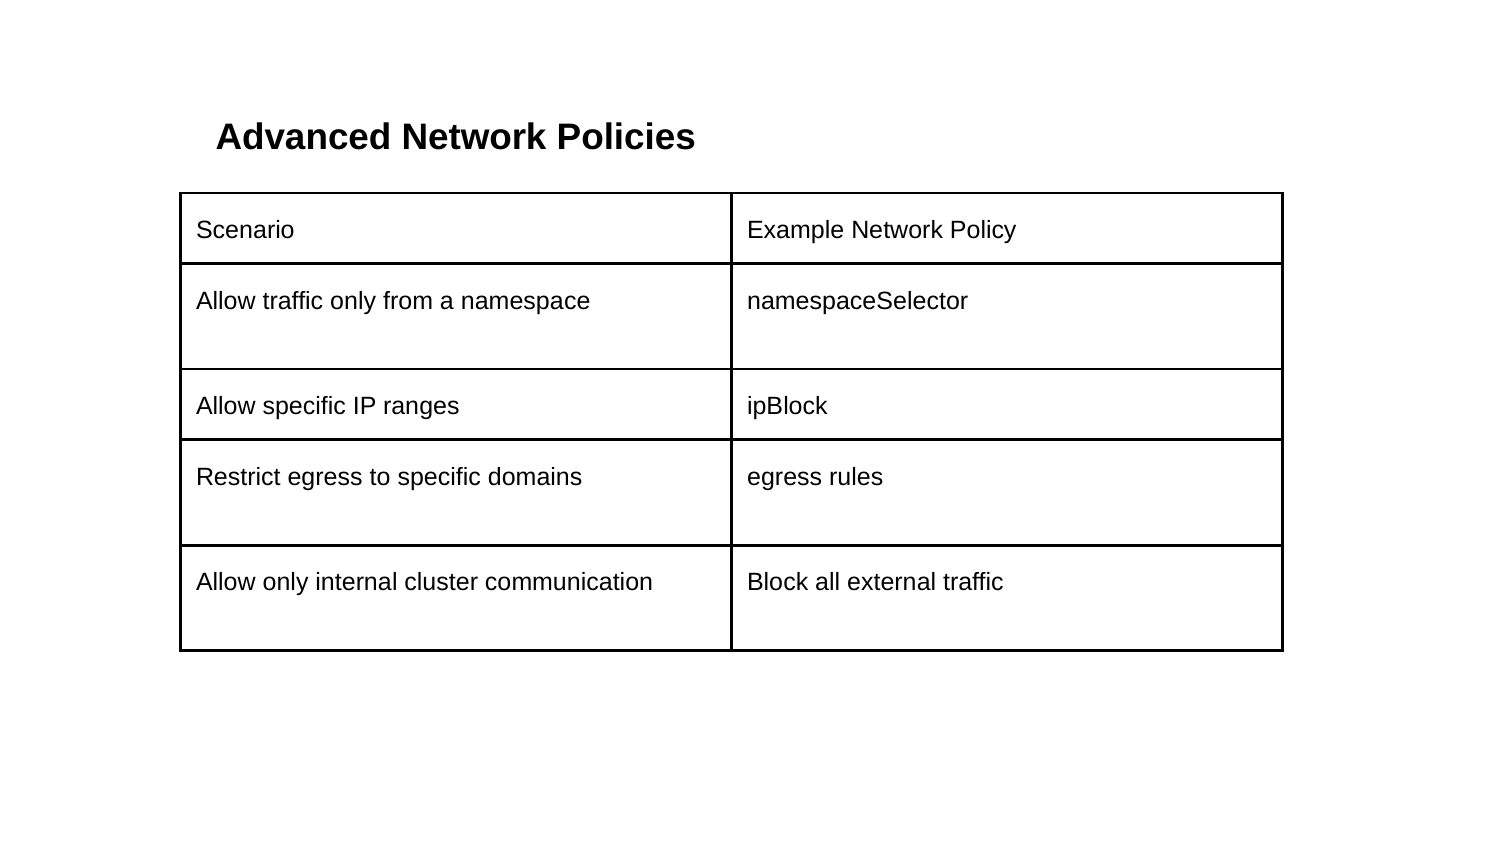

Advanced Network Policies
| Scenario | Example Network Policy |
| --- | --- |
| Allow traffic only from a namespace | namespaceSelector |
| Allow specific IP ranges | ipBlock |
| Restrict egress to specific domains | egress rules |
| Allow only internal cluster communication | Block all external traffic |